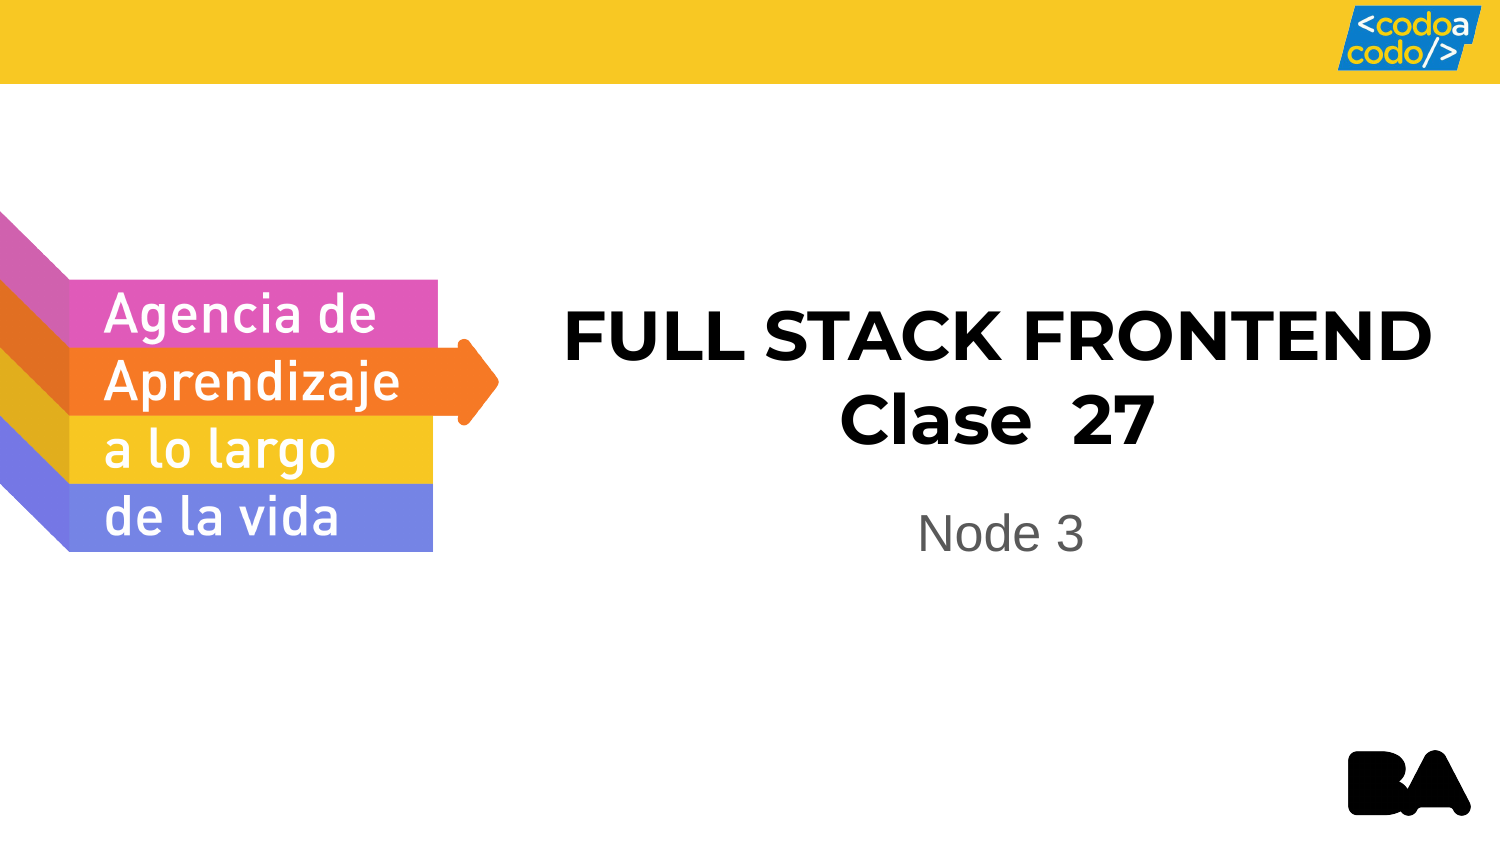

FULL STACK FRONTEND
Clase  27
Node 3